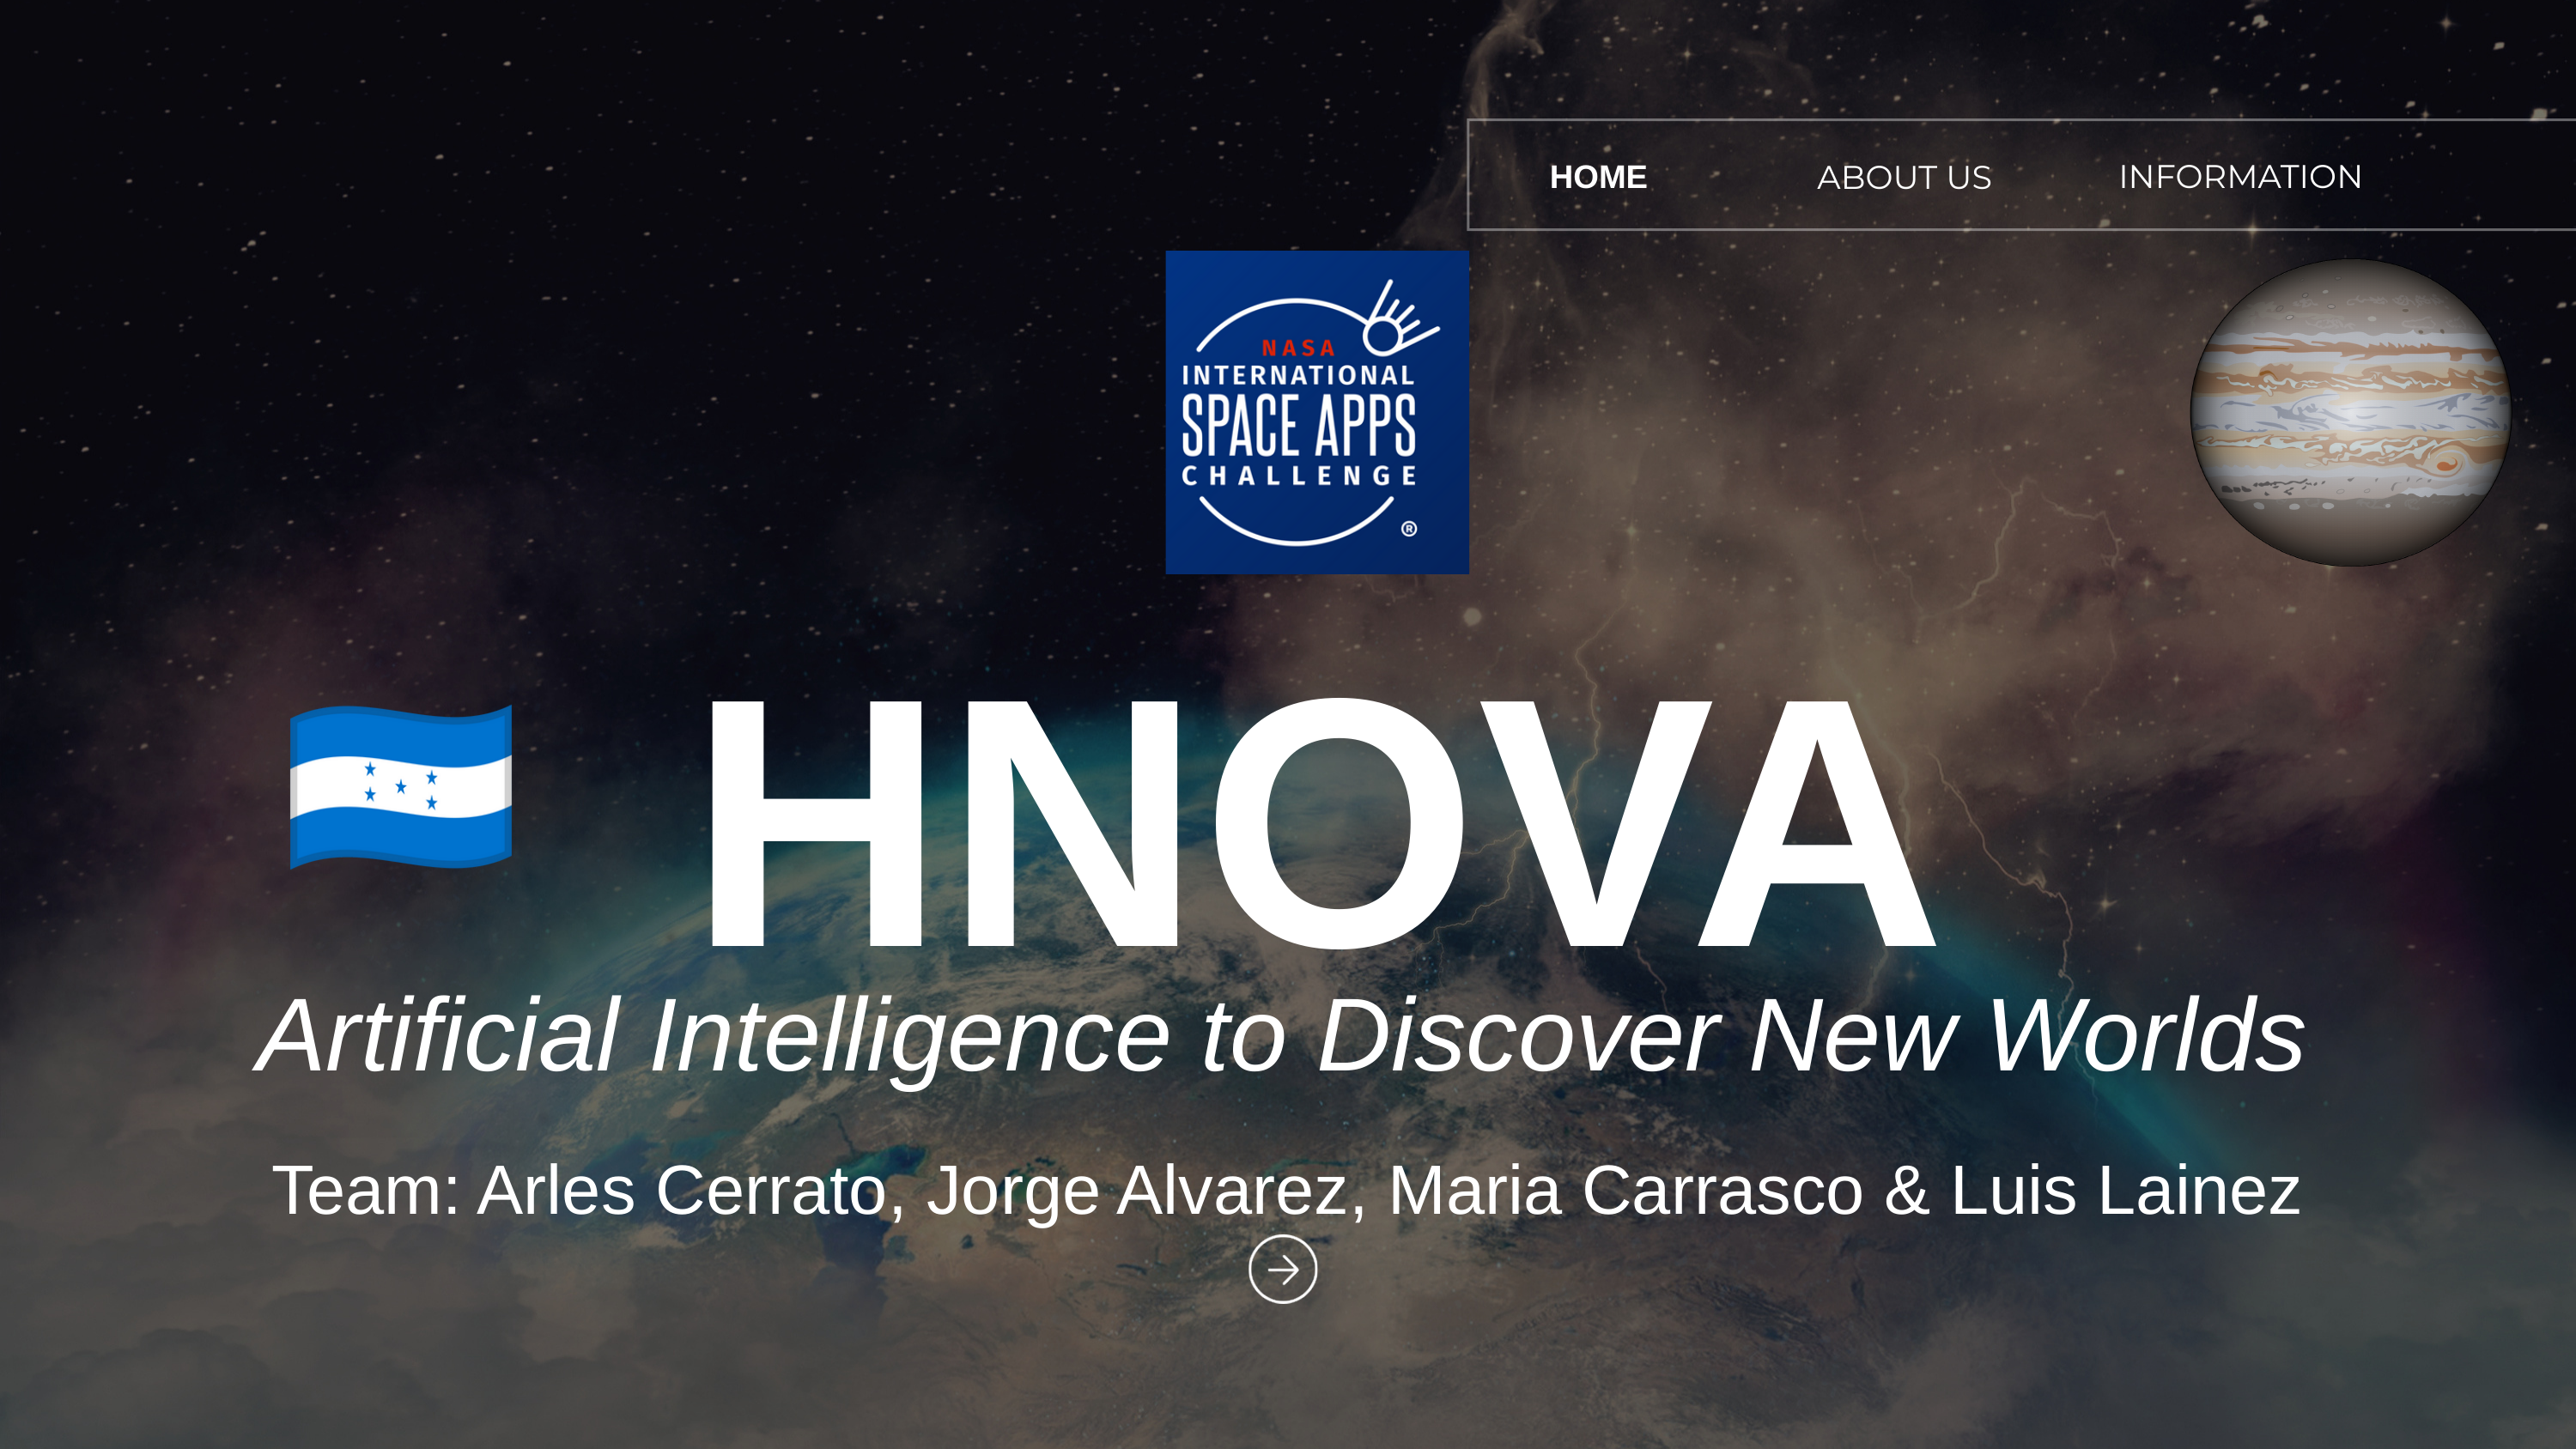

HOME
INFORMATION
ABOUT US

HNOVA

Artificial Intelligence to Discover New Worlds
Team: Arles Cerrato, Jorge Alvarez, Maria Carrasco & Luis Lainez